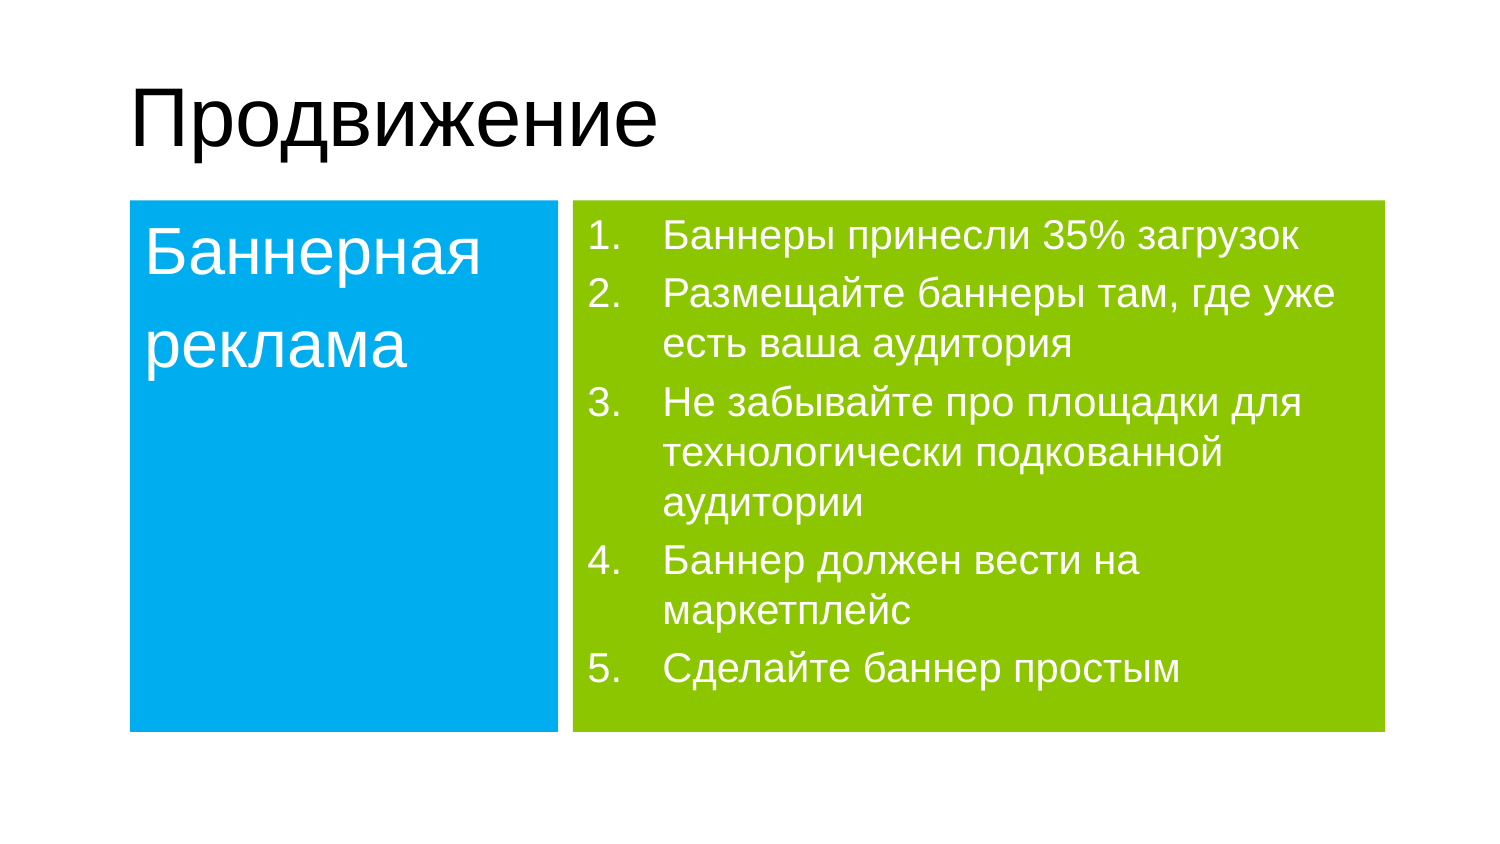

# Продвижение
Баннерная
реклама
Баннеры принесли 35% загрузок
Размещайте баннеры там, где уже есть ваша аудитория
Не забывайте про площадки для технологически подкованной аудитории
Баннер должен вести на маркетплейс
Сделайте баннер простым